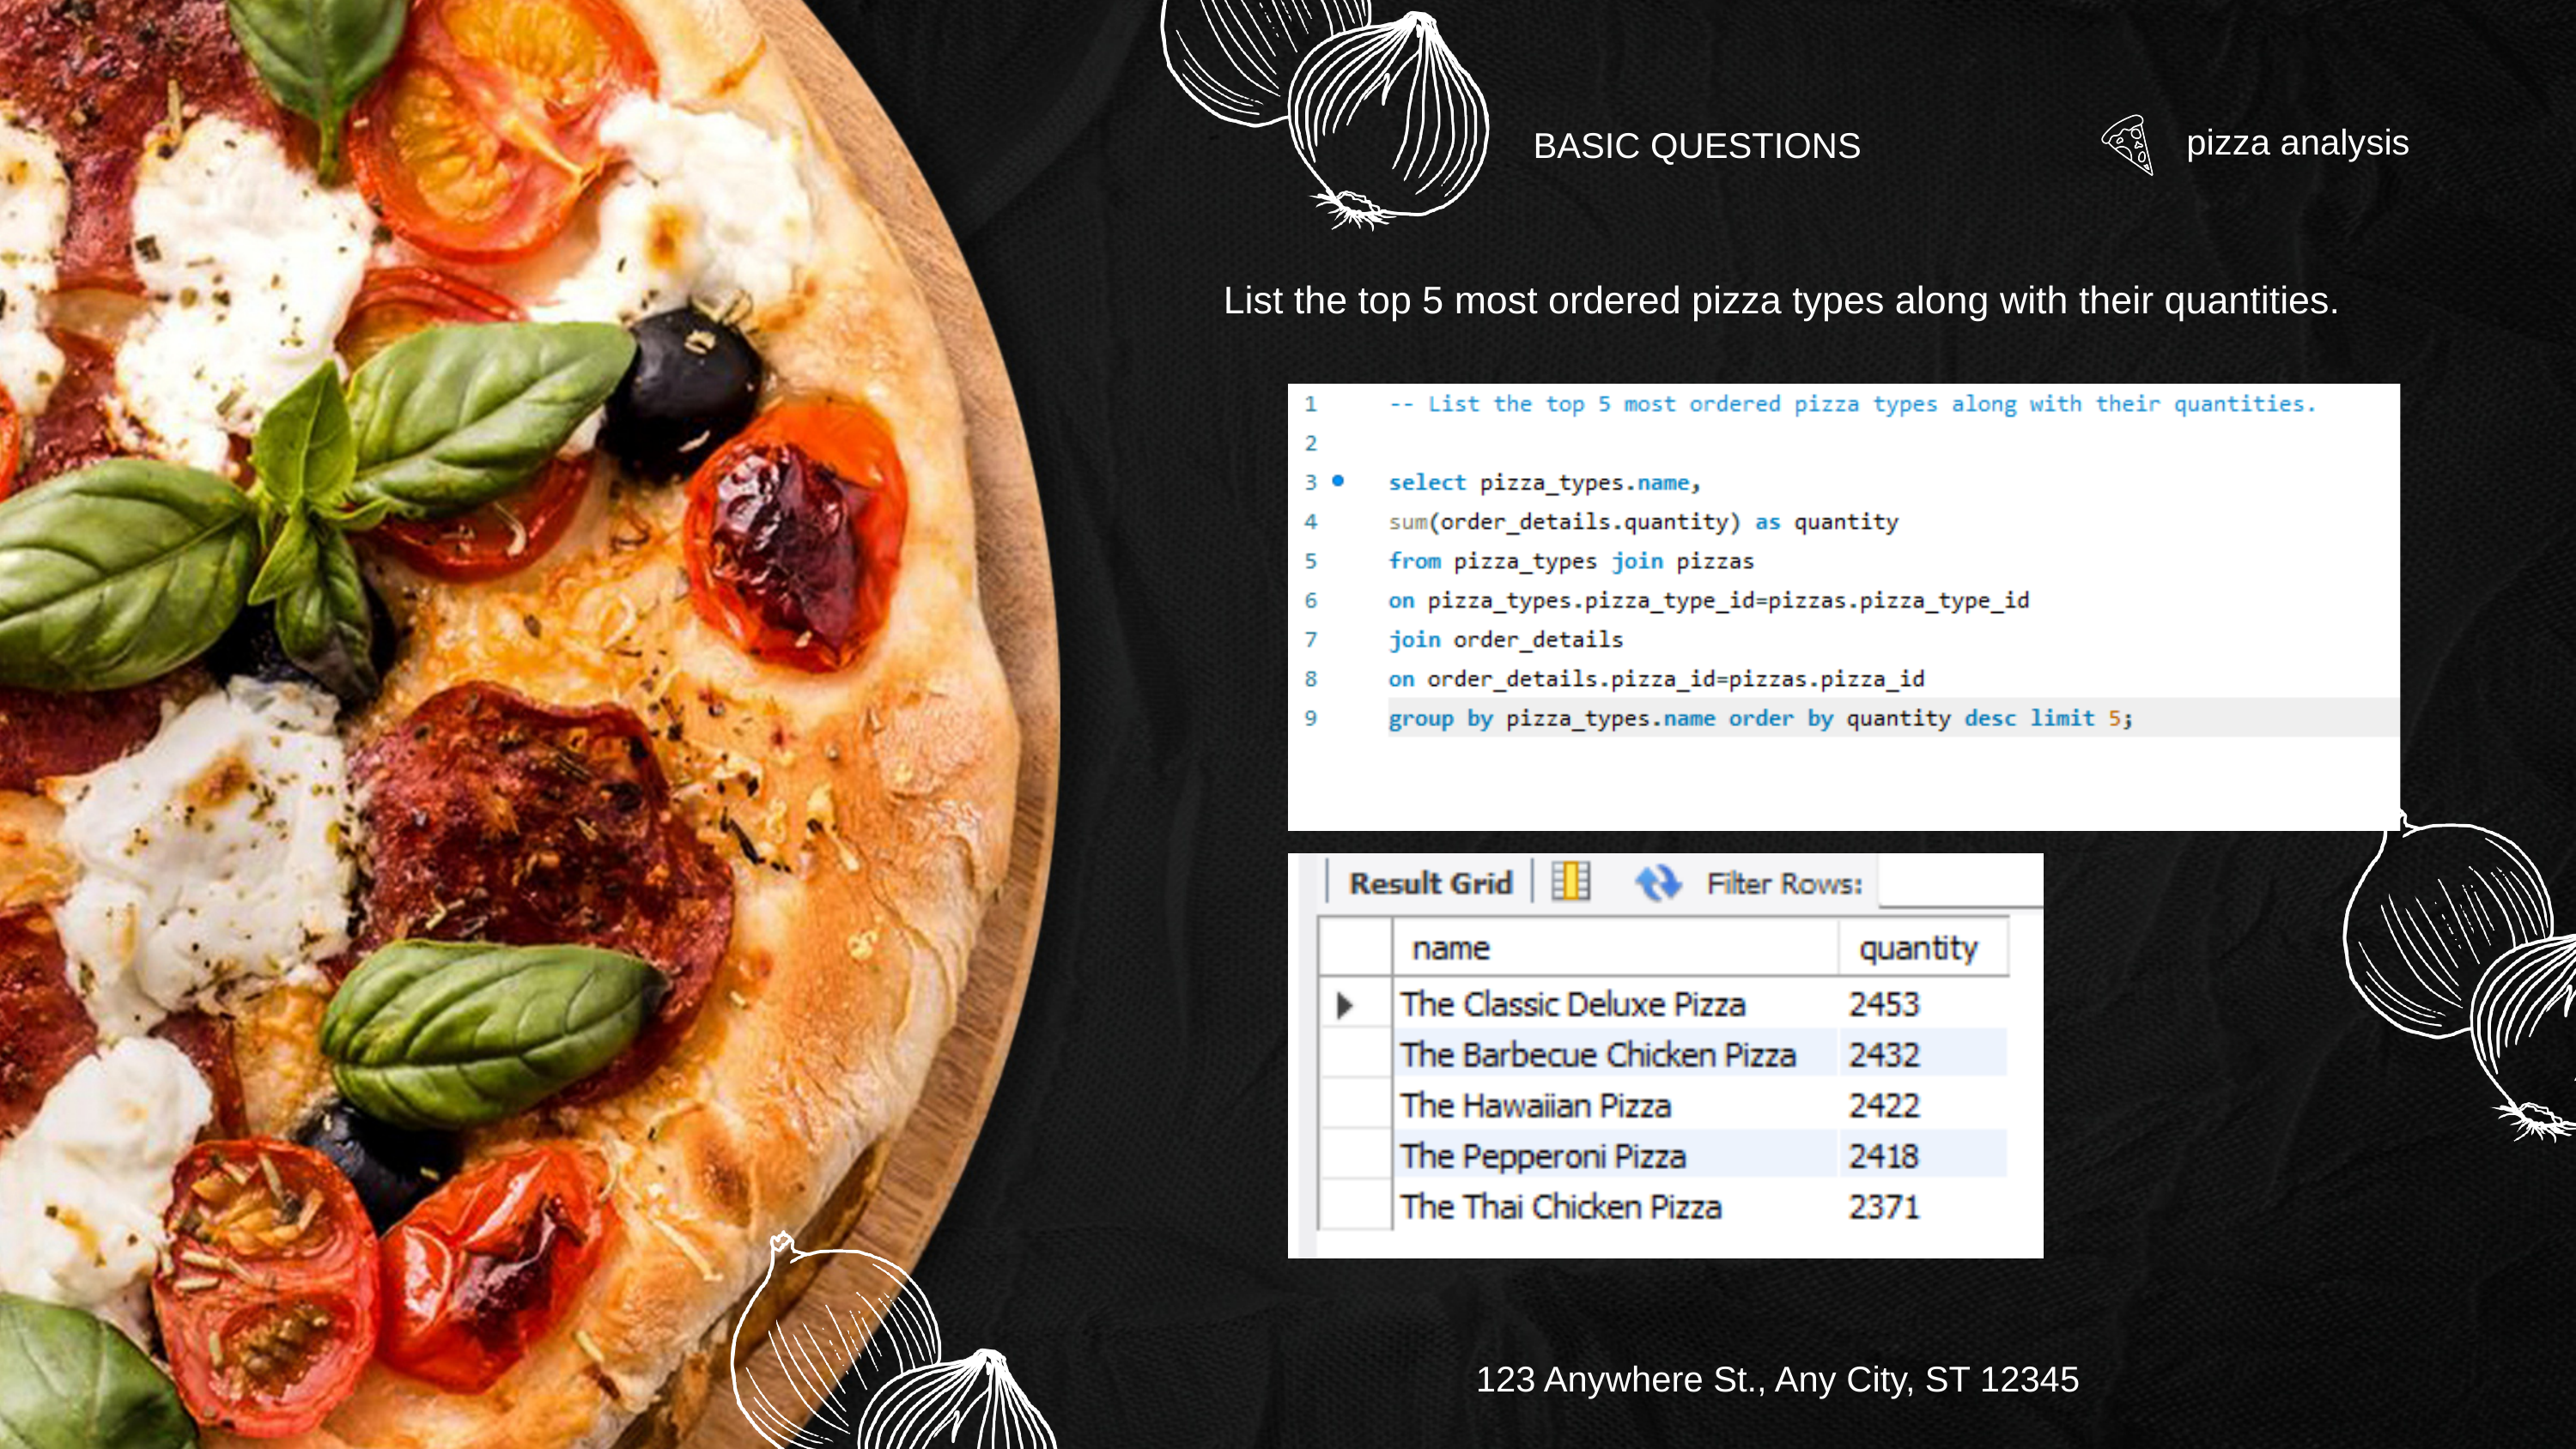

BASIC QUESTIONS
pizza analysis
List the top 5 most ordered pizza types along with their quantities.

123 Anywhere St., Any City, ST 12345